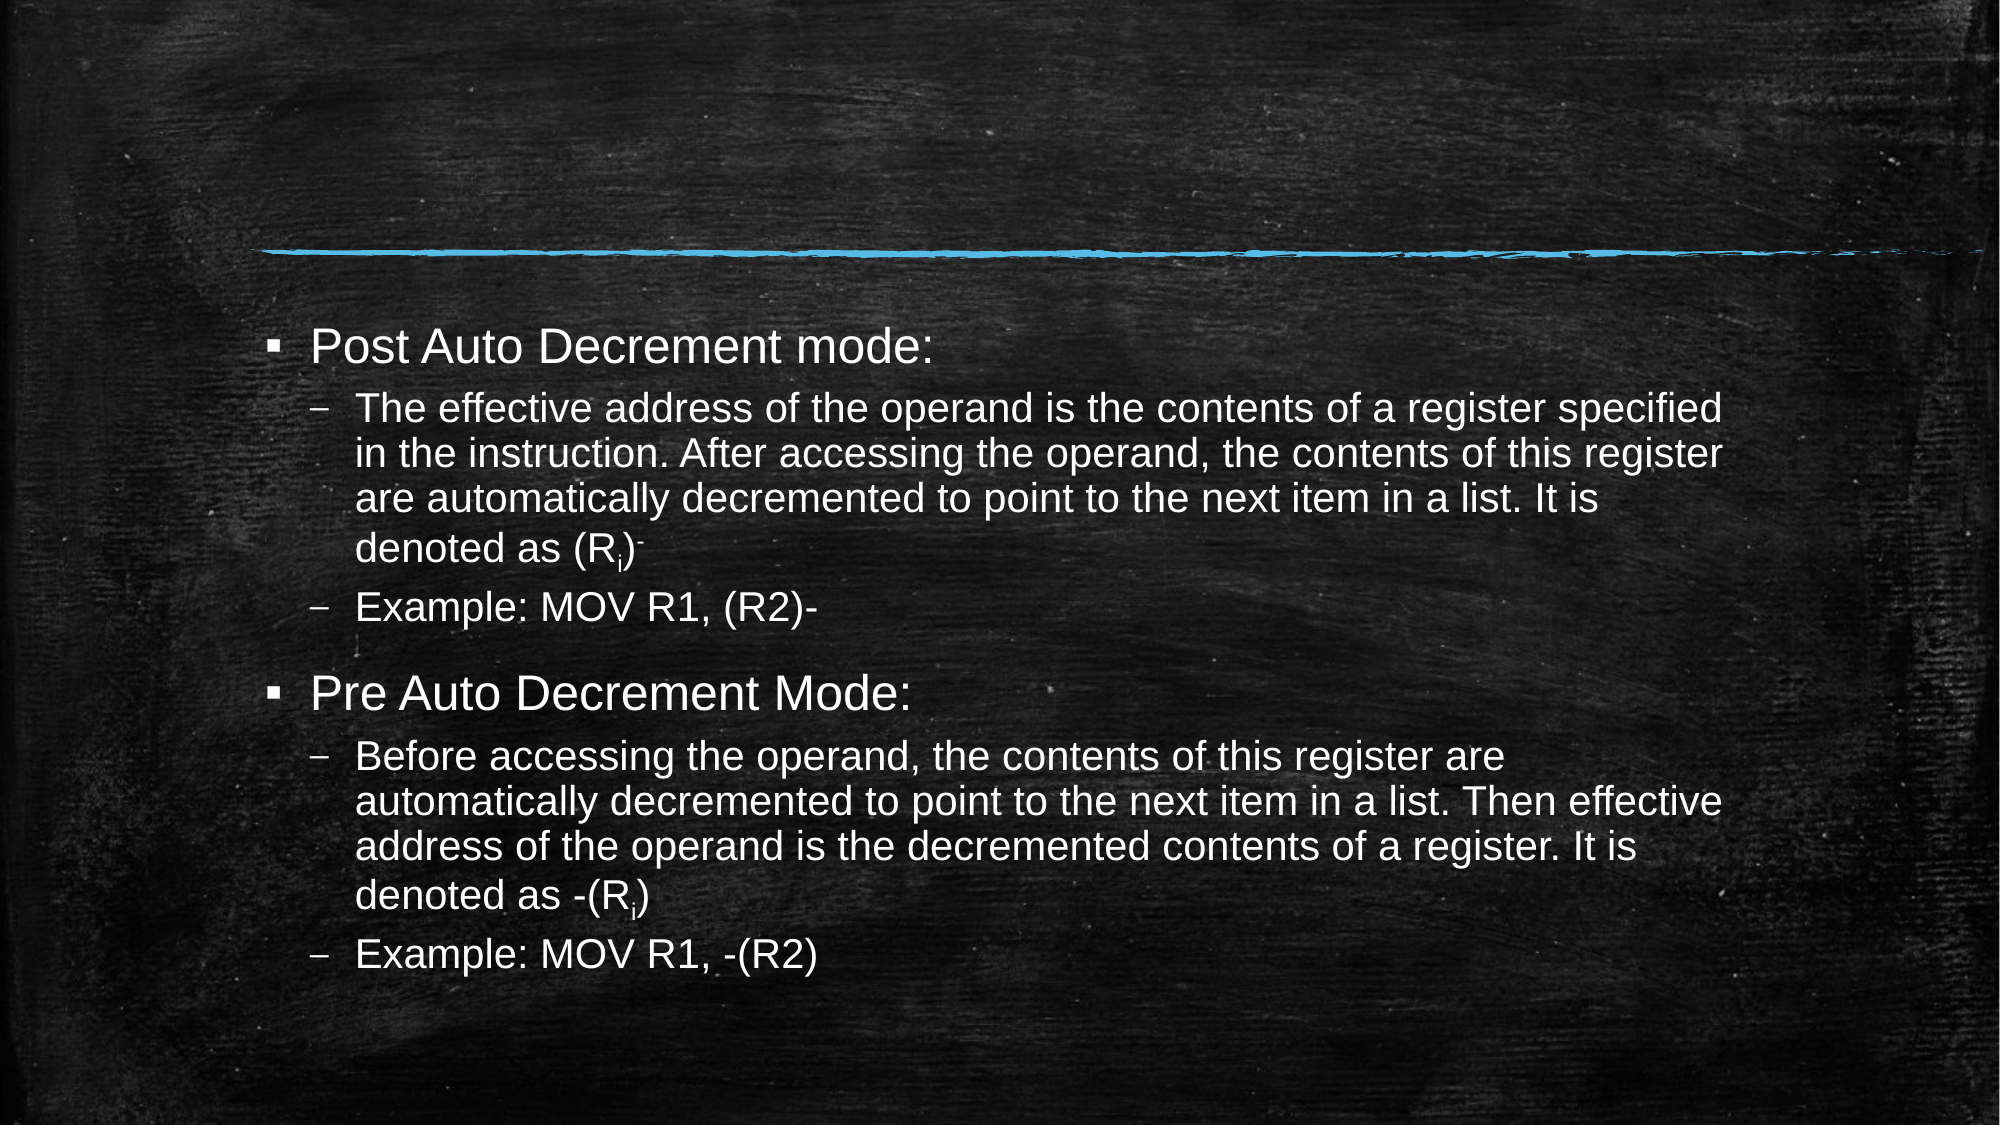

#
Post Auto Decrement mode:
The effective address of the operand is the contents of a register specified in the instruction. After accessing the operand, the contents of this register are automatically decremented to point to the next item in a list. It is denoted as (Ri)-
Example: MOV R1, (R2)-
Pre Auto Decrement Mode:
Before accessing the operand, the contents of this register are automatically decremented to point to the next item in a list. Then effective address of the operand is the decremented contents of a register. It is denoted as -(Ri)
Example: MOV R1, -(R2)